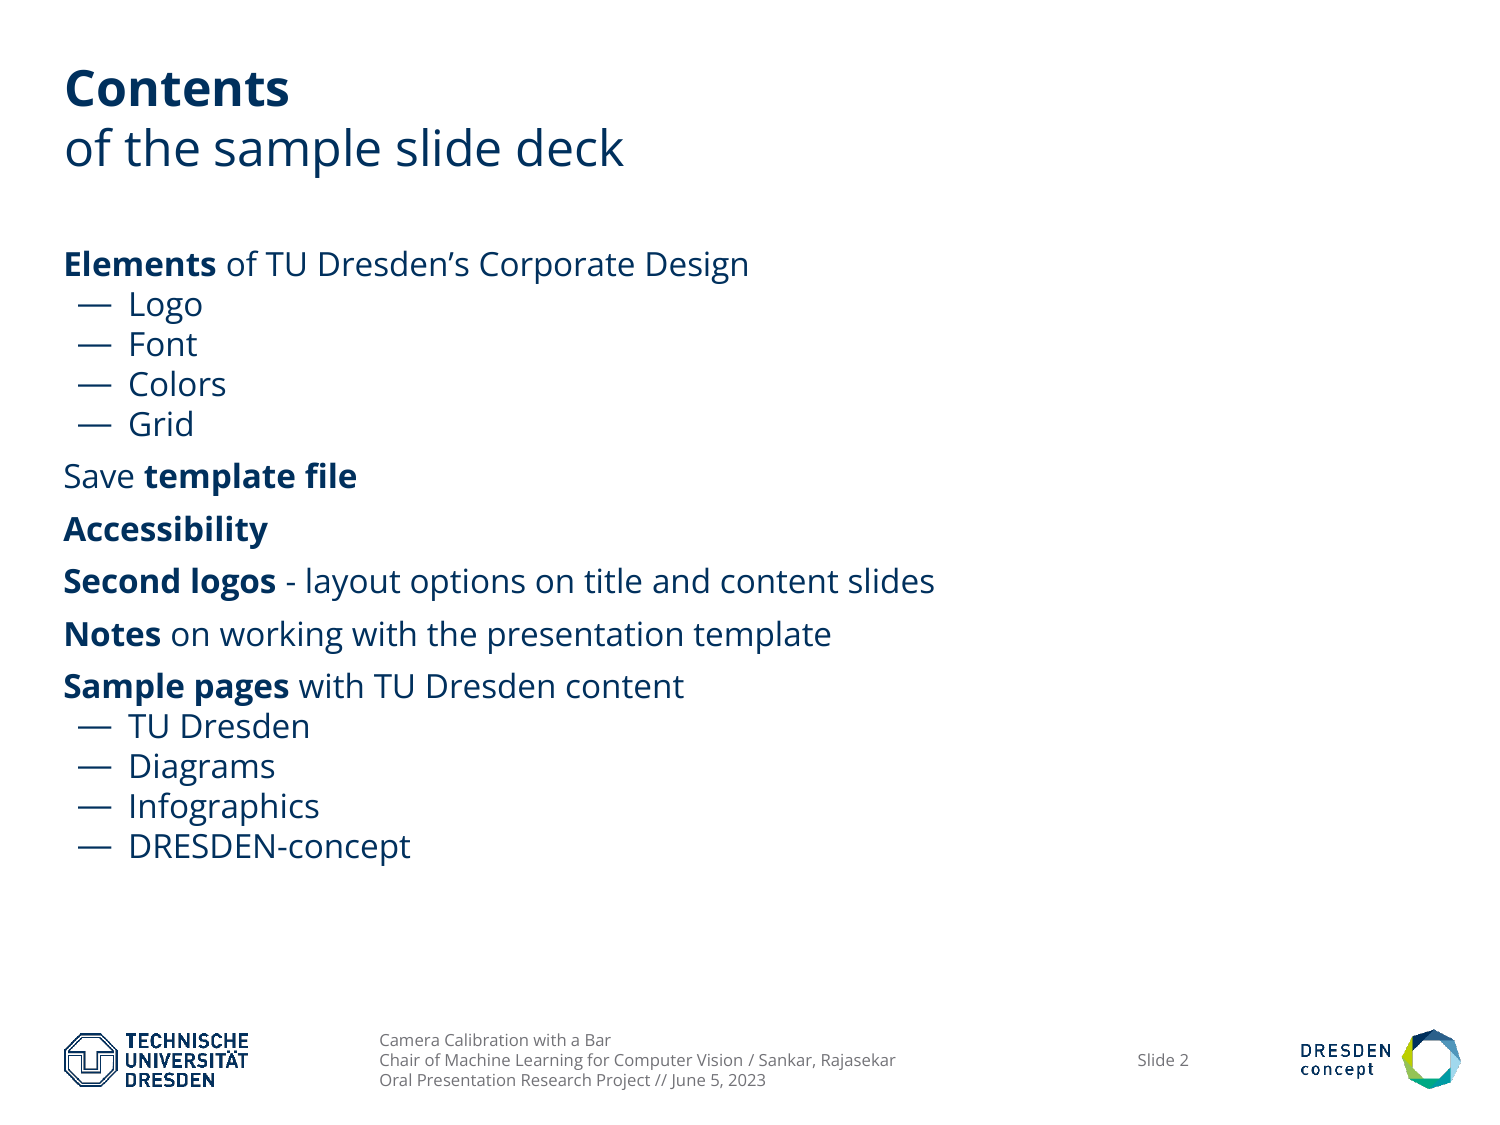

# Contents of the sample slide deck
Elements of TU Dresden’s Corporate Design
Logo
Font
Colors
Grid
Save template file
Accessibility
Second logos - layout options on title and content slides
Notes on working with the presentation template
Sample pages with TU Dresden content
TU Dresden
Diagrams
Infographics
DRESDEN-concept